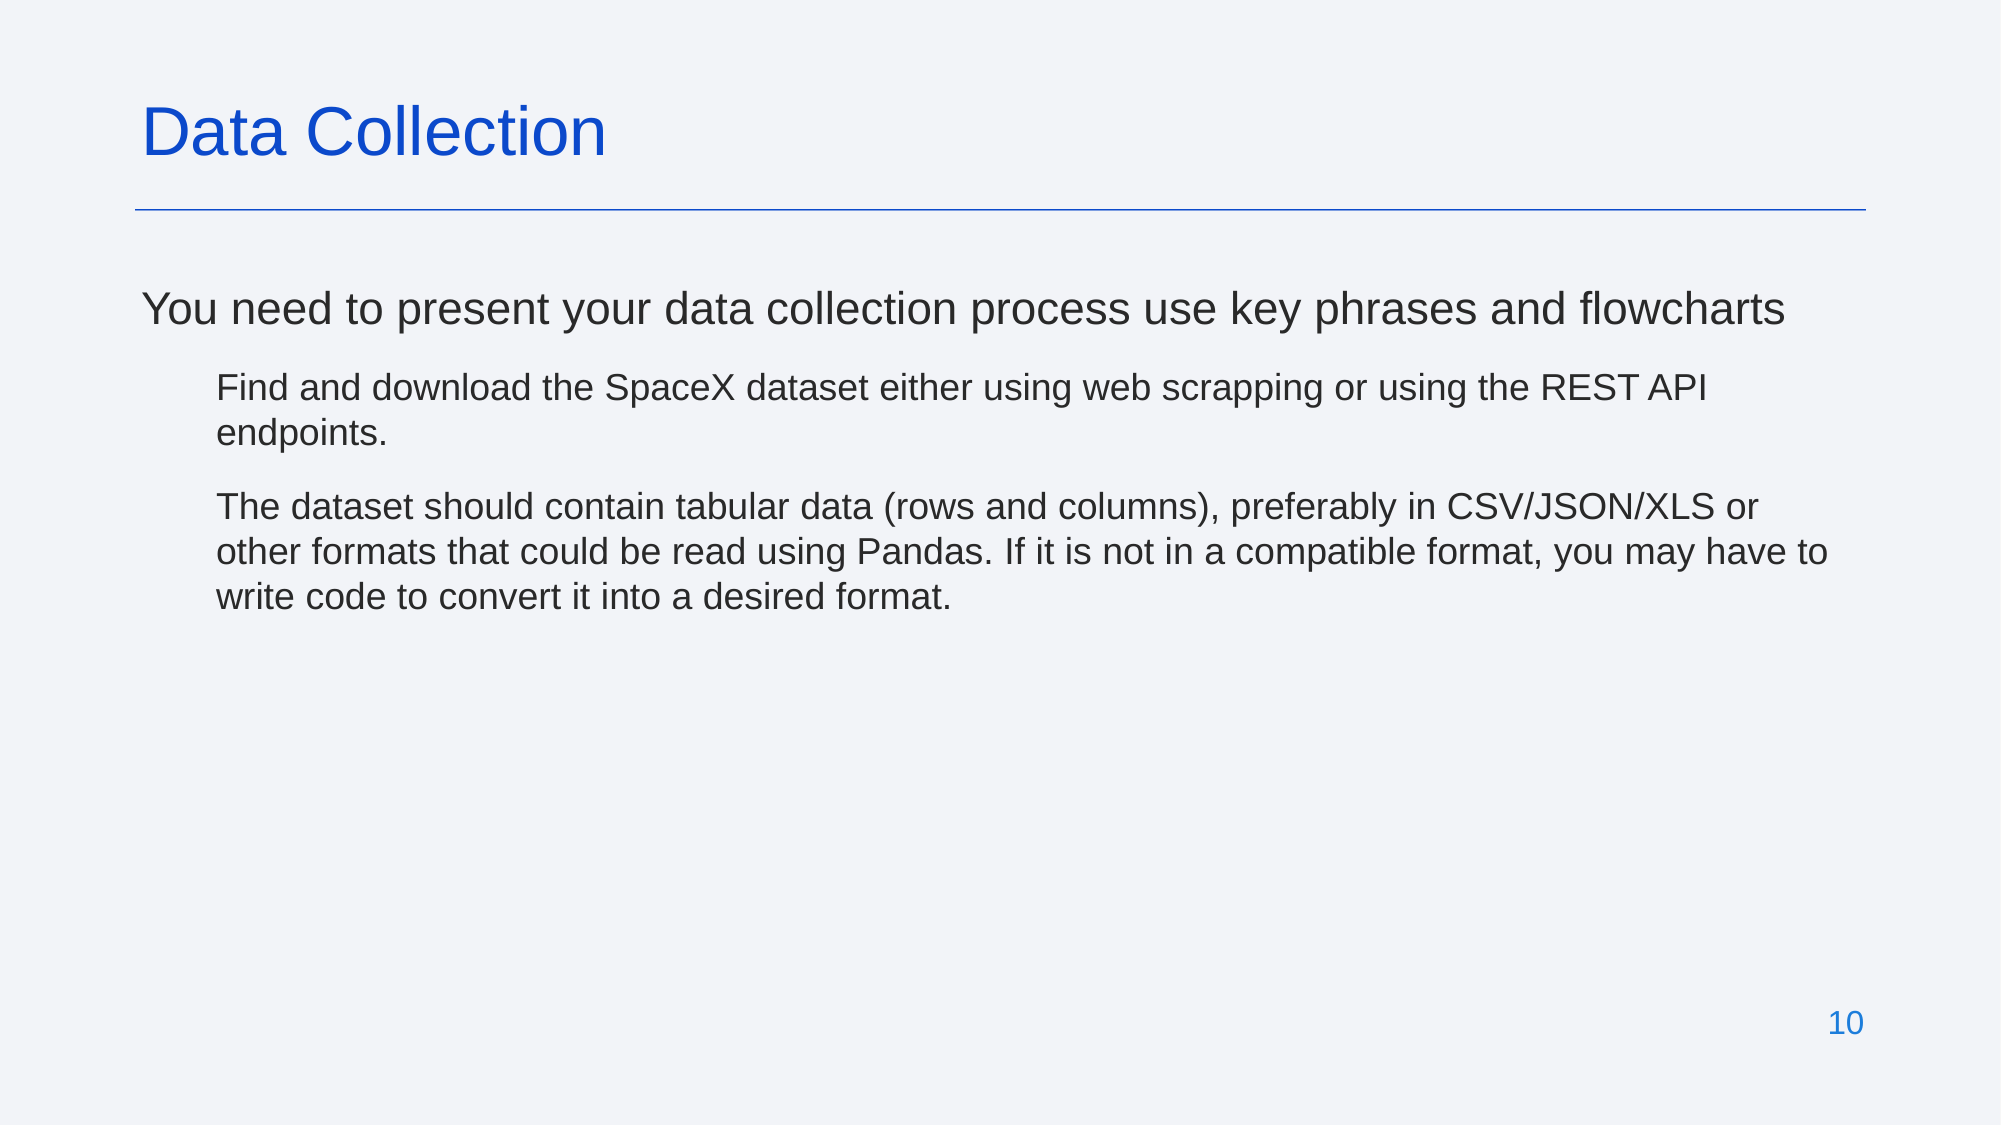

Data Collection
You need to present your data collection process use key phrases and flowcharts
Find and download the SpaceX dataset either using web scrapping or using the REST API endpoints.
The dataset should contain tabular data (rows and columns), preferably in CSV/JSON/XLS or other formats that could be read using Pandas. If it is not in a compatible format, you may have to write code to convert it into a desired format.
10